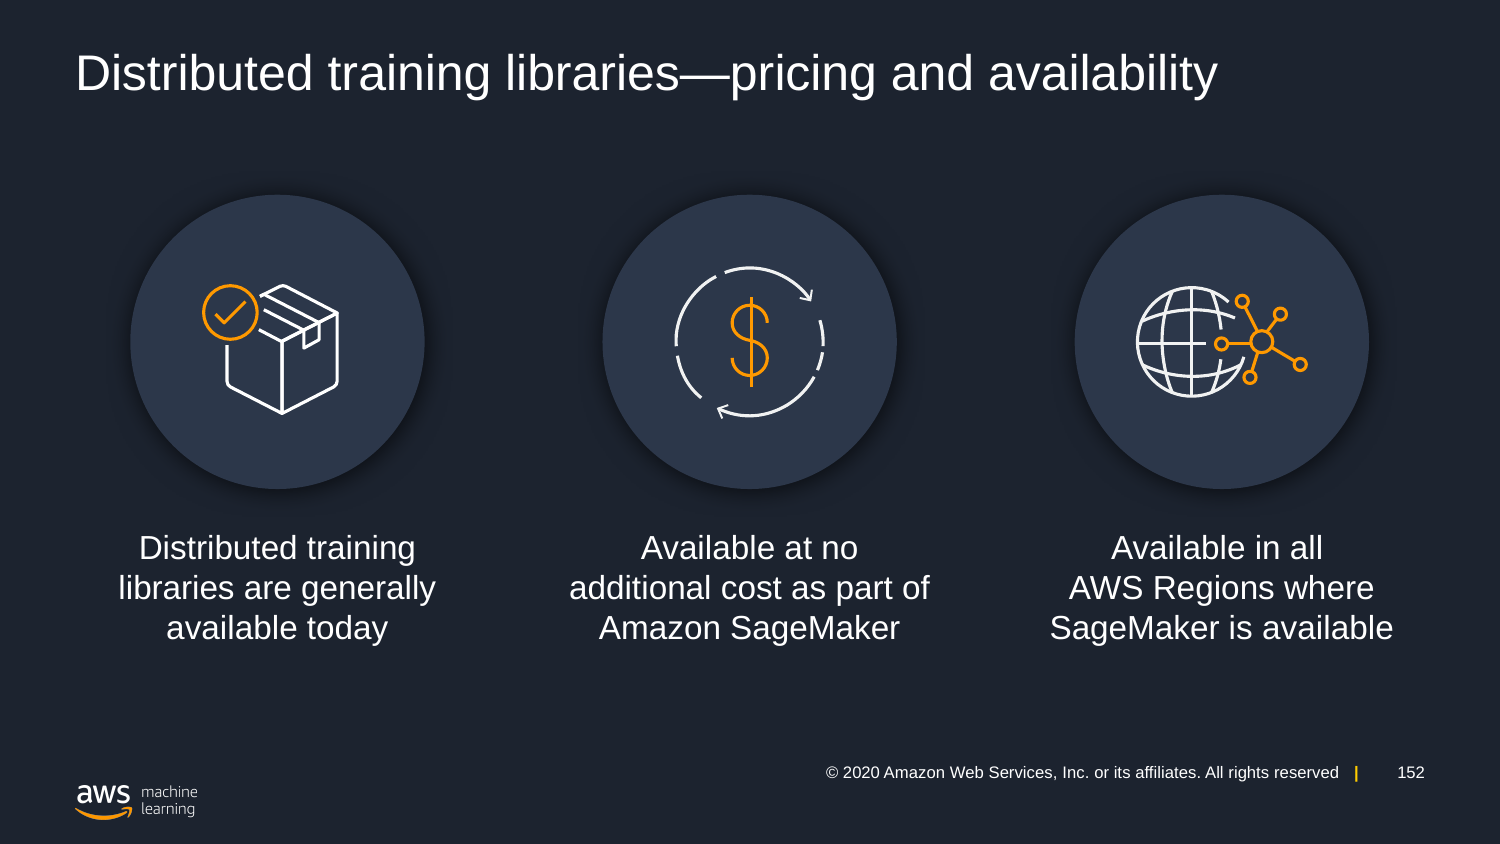

# Distributed training libraries—pricing and availability

Available in all
AWS Regions where SageMaker is available
Distributed training libraries are generally available today
Available at no additional cost as part of Amazon SageMaker